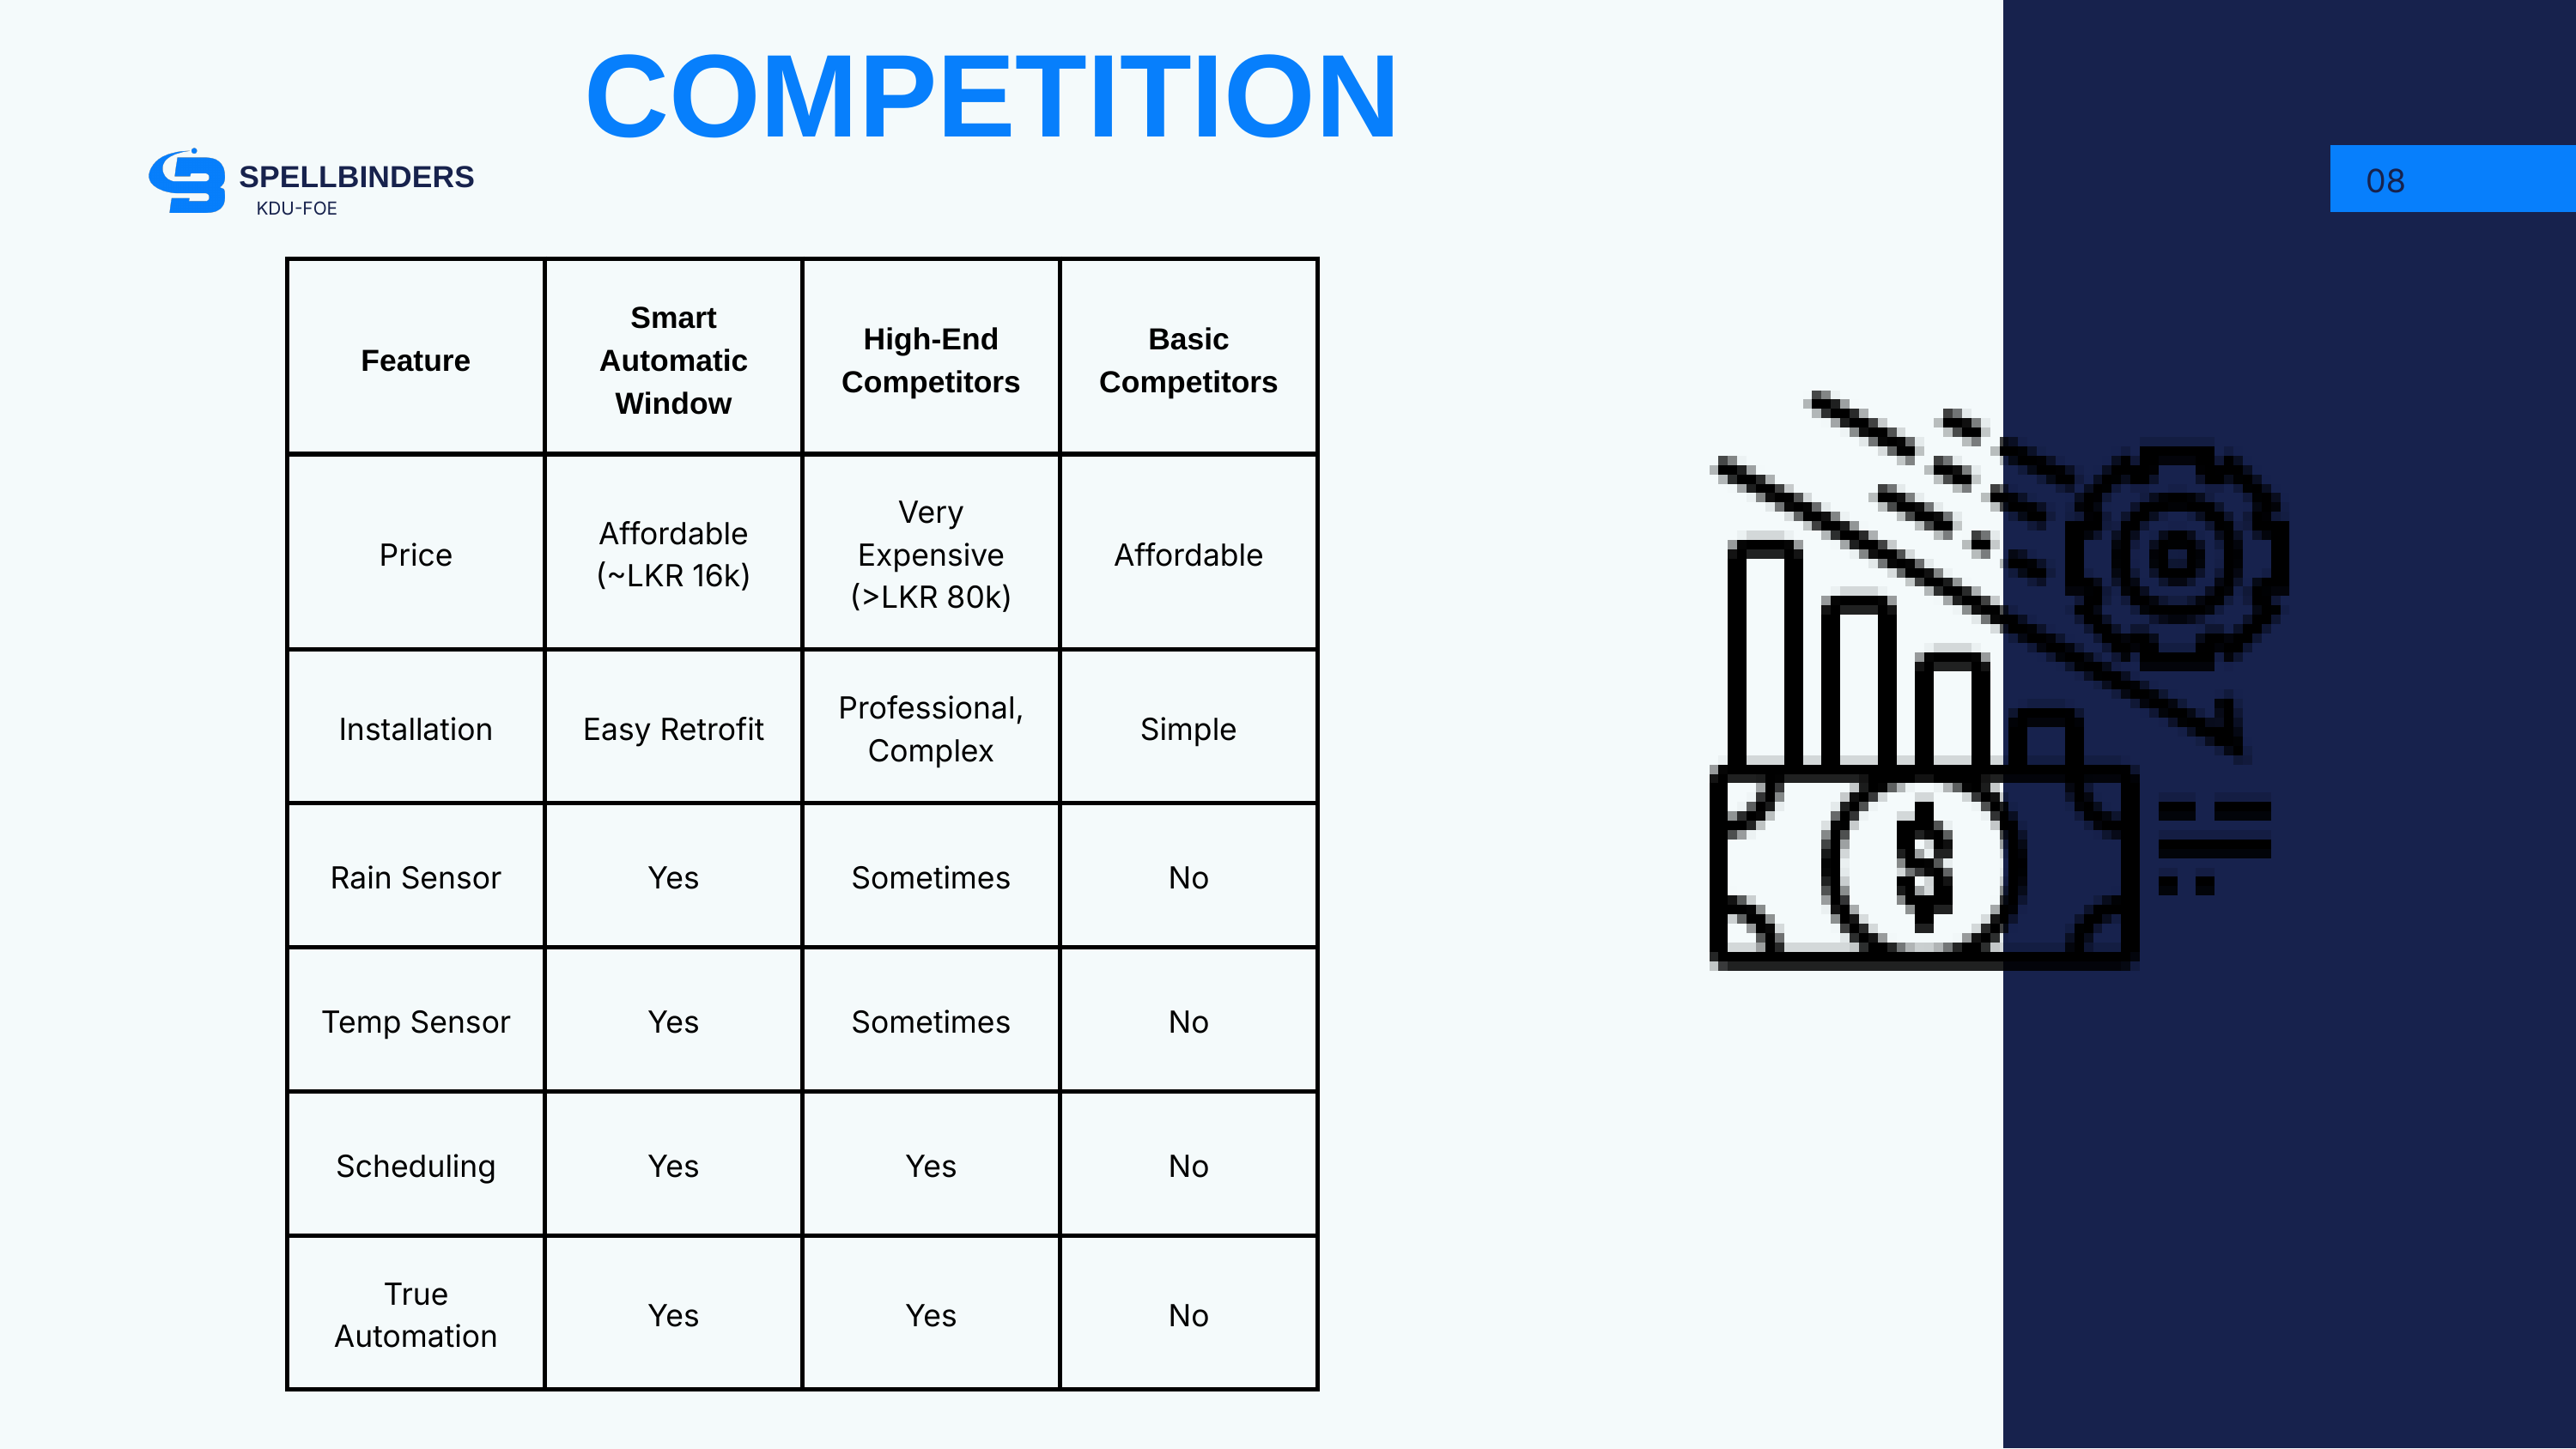

COMPETITION

08
SPELLBINDERS
KDU-FOE
| Feature | Smart Automatic Window | High-End Competitors | Basic Competitors |
| --- | --- | --- | --- |
| Price | Affordable (~LKR 16k) | Very Expensive (>LKR 80k) | Affordable |
| Installation | Easy Retrofit | Professional, Complex | Simple |
| Rain Sensor | Yes | Sometimes | No |
| Temp Sensor | Yes | Sometimes | No |
| Scheduling | Yes | Yes | No |
| True Automation | Yes | Yes | No |